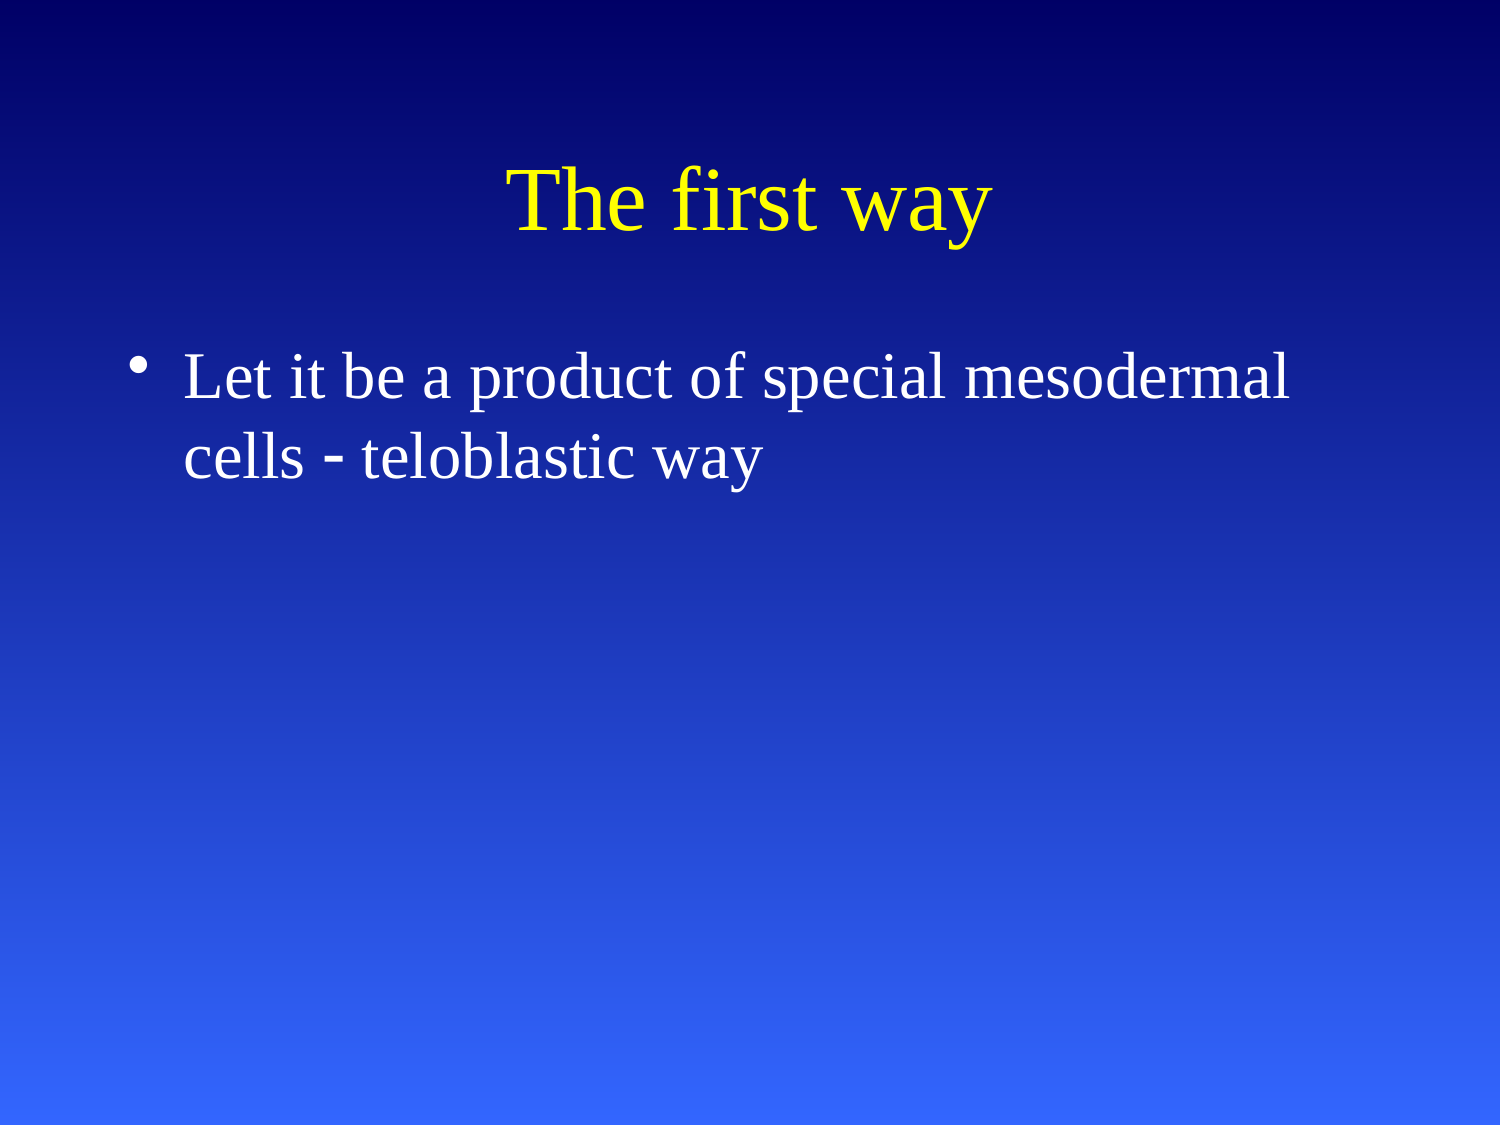

# The first way
Let it be a product of special mesodermal cells − teloblastic way